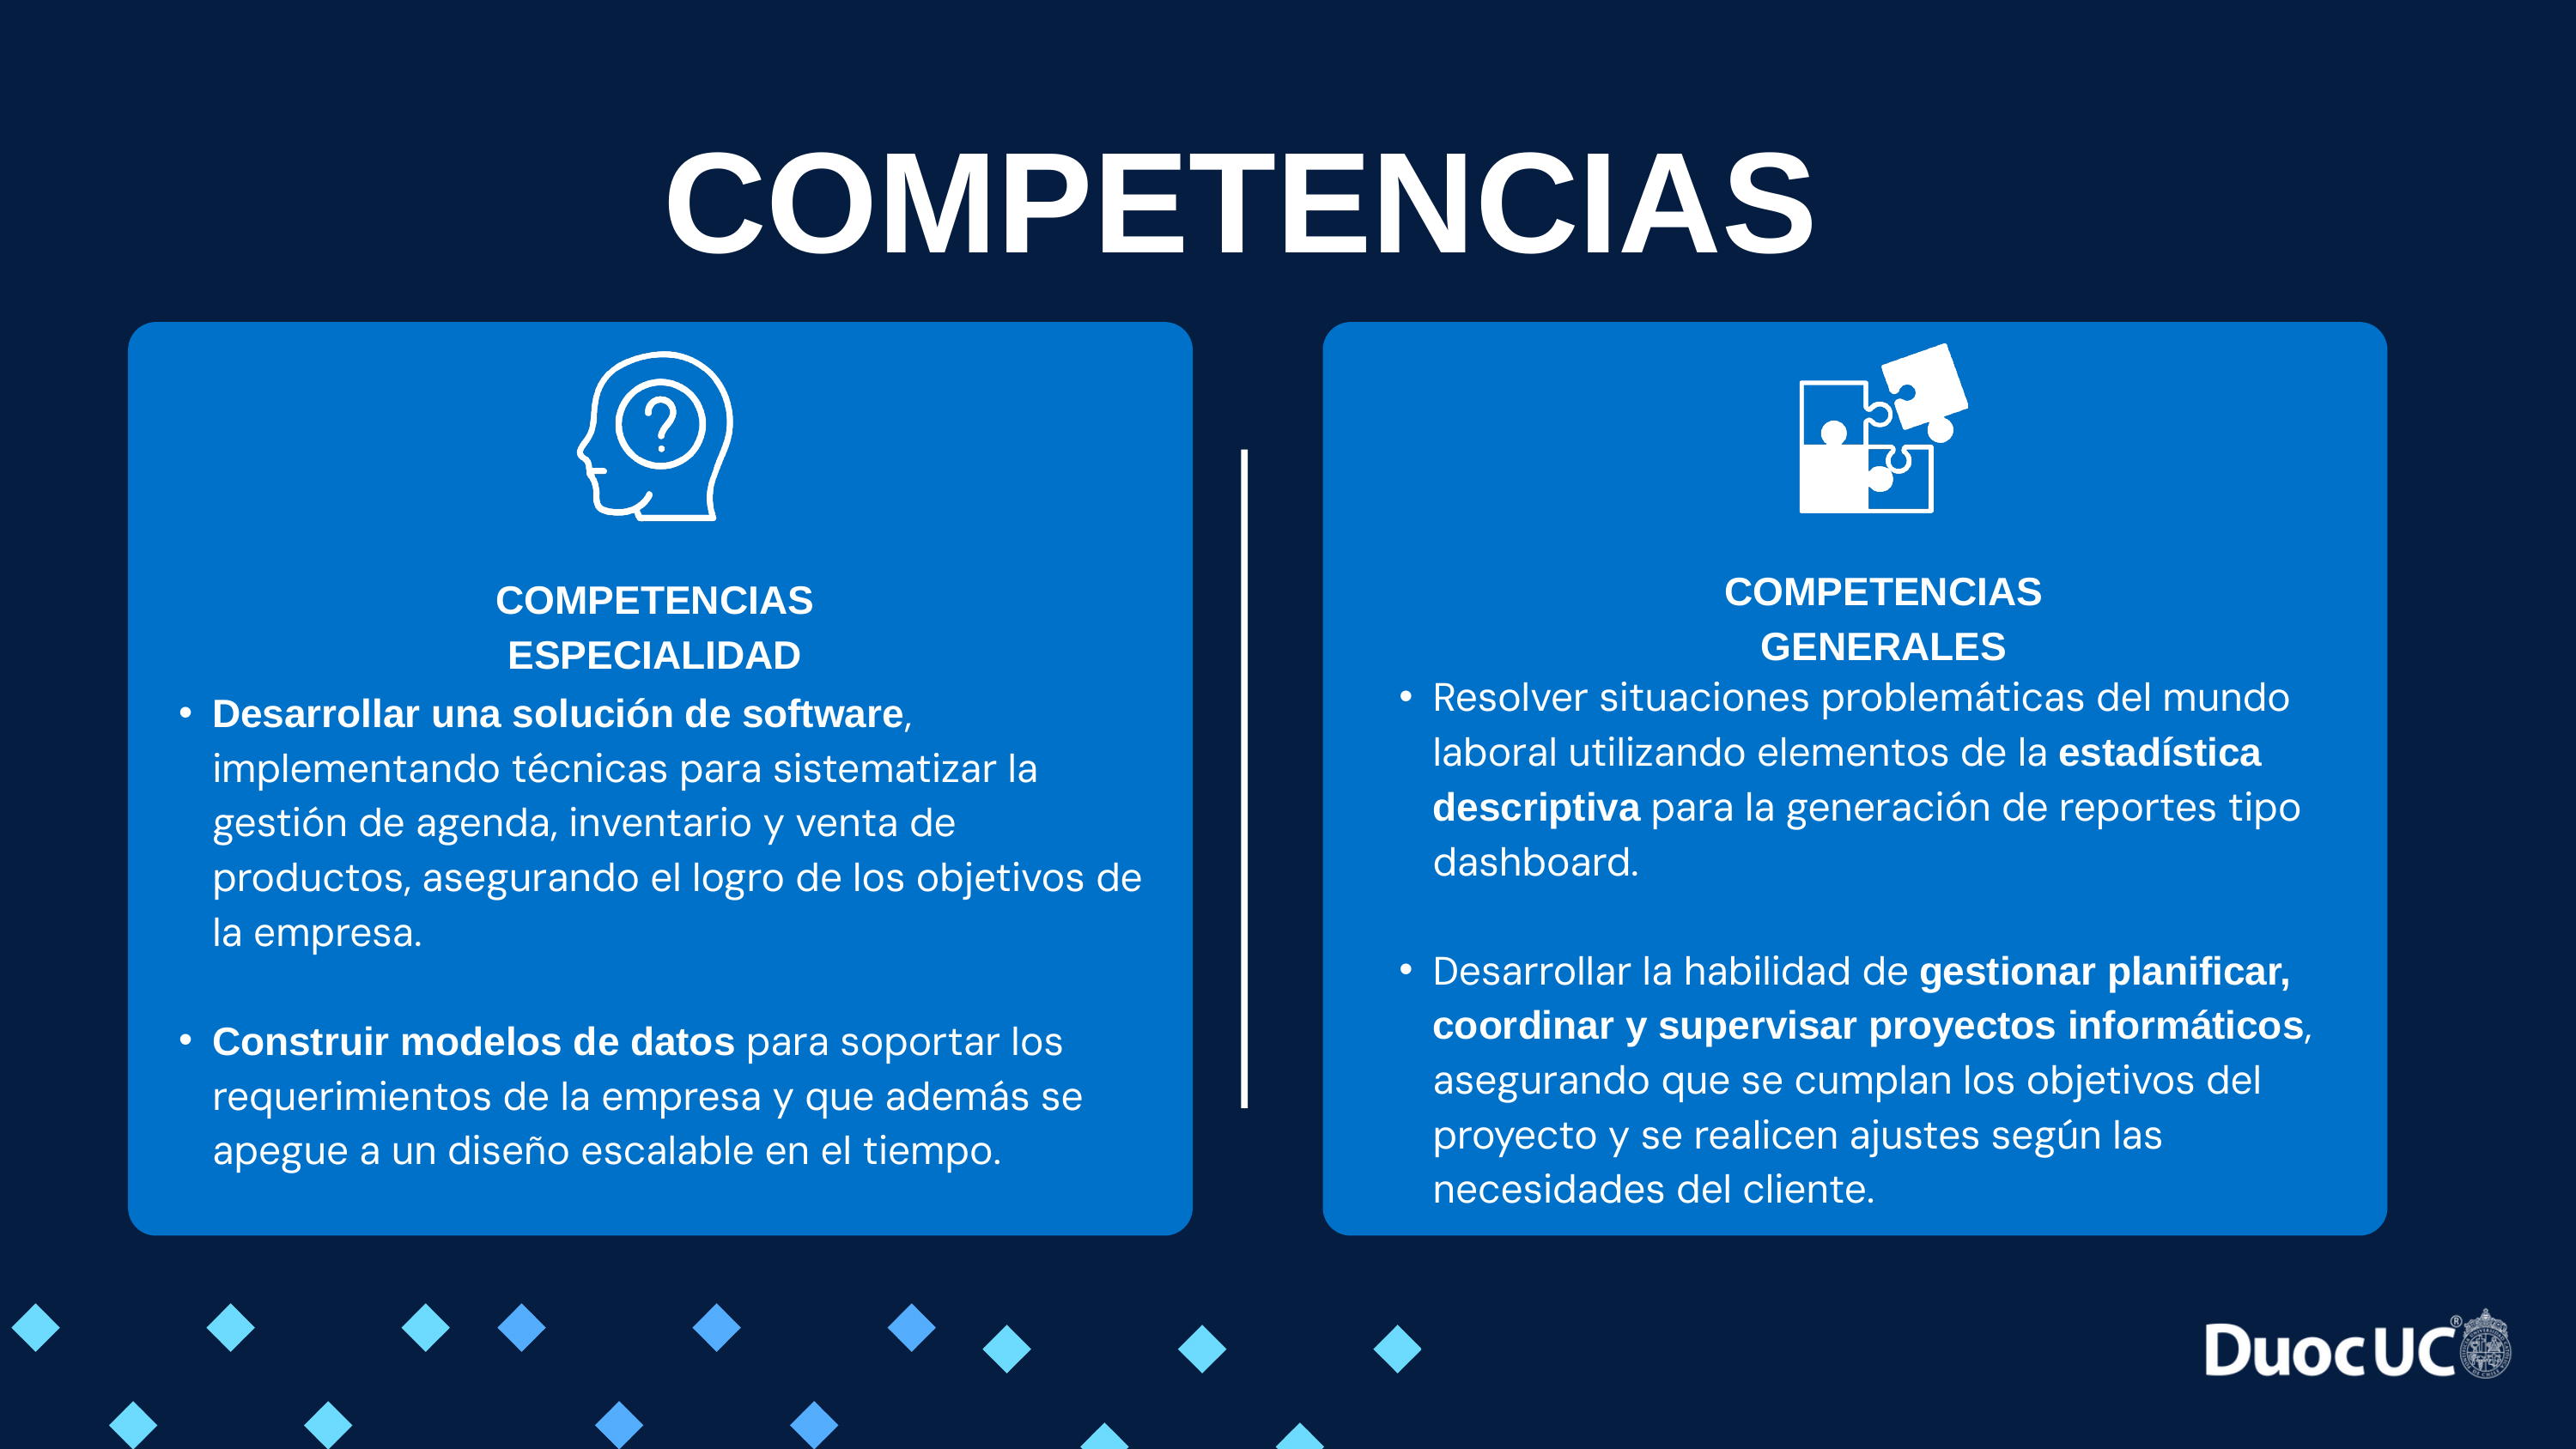

COMPETENCIAS

COMPETENCIAS GENERALES

COMPETENCIAS ESPECIALIDAD

Resolver situaciones problemáticas del mundo laboral utilizando elementos de la estadística descriptiva para la generación de reportes tipo dashboard. ​​

Desarrollar la habilidad de gestionar planificar, coordinar y supervisar proyectos informáticos, asegurando que se cumplan los objetivos del proyecto y se realicen ajustes según las necesidades del cliente.

Desarrollar una solución de software, implementando técnicas para sistematizar la gestión de agenda, inventario y venta de productos, asegurando el logro de los objetivos de la empresa. ​​

Construir modelos de datos para soportar los requerimientos de la empresa y que además se apegue a un diseño escalable en el tiempo.